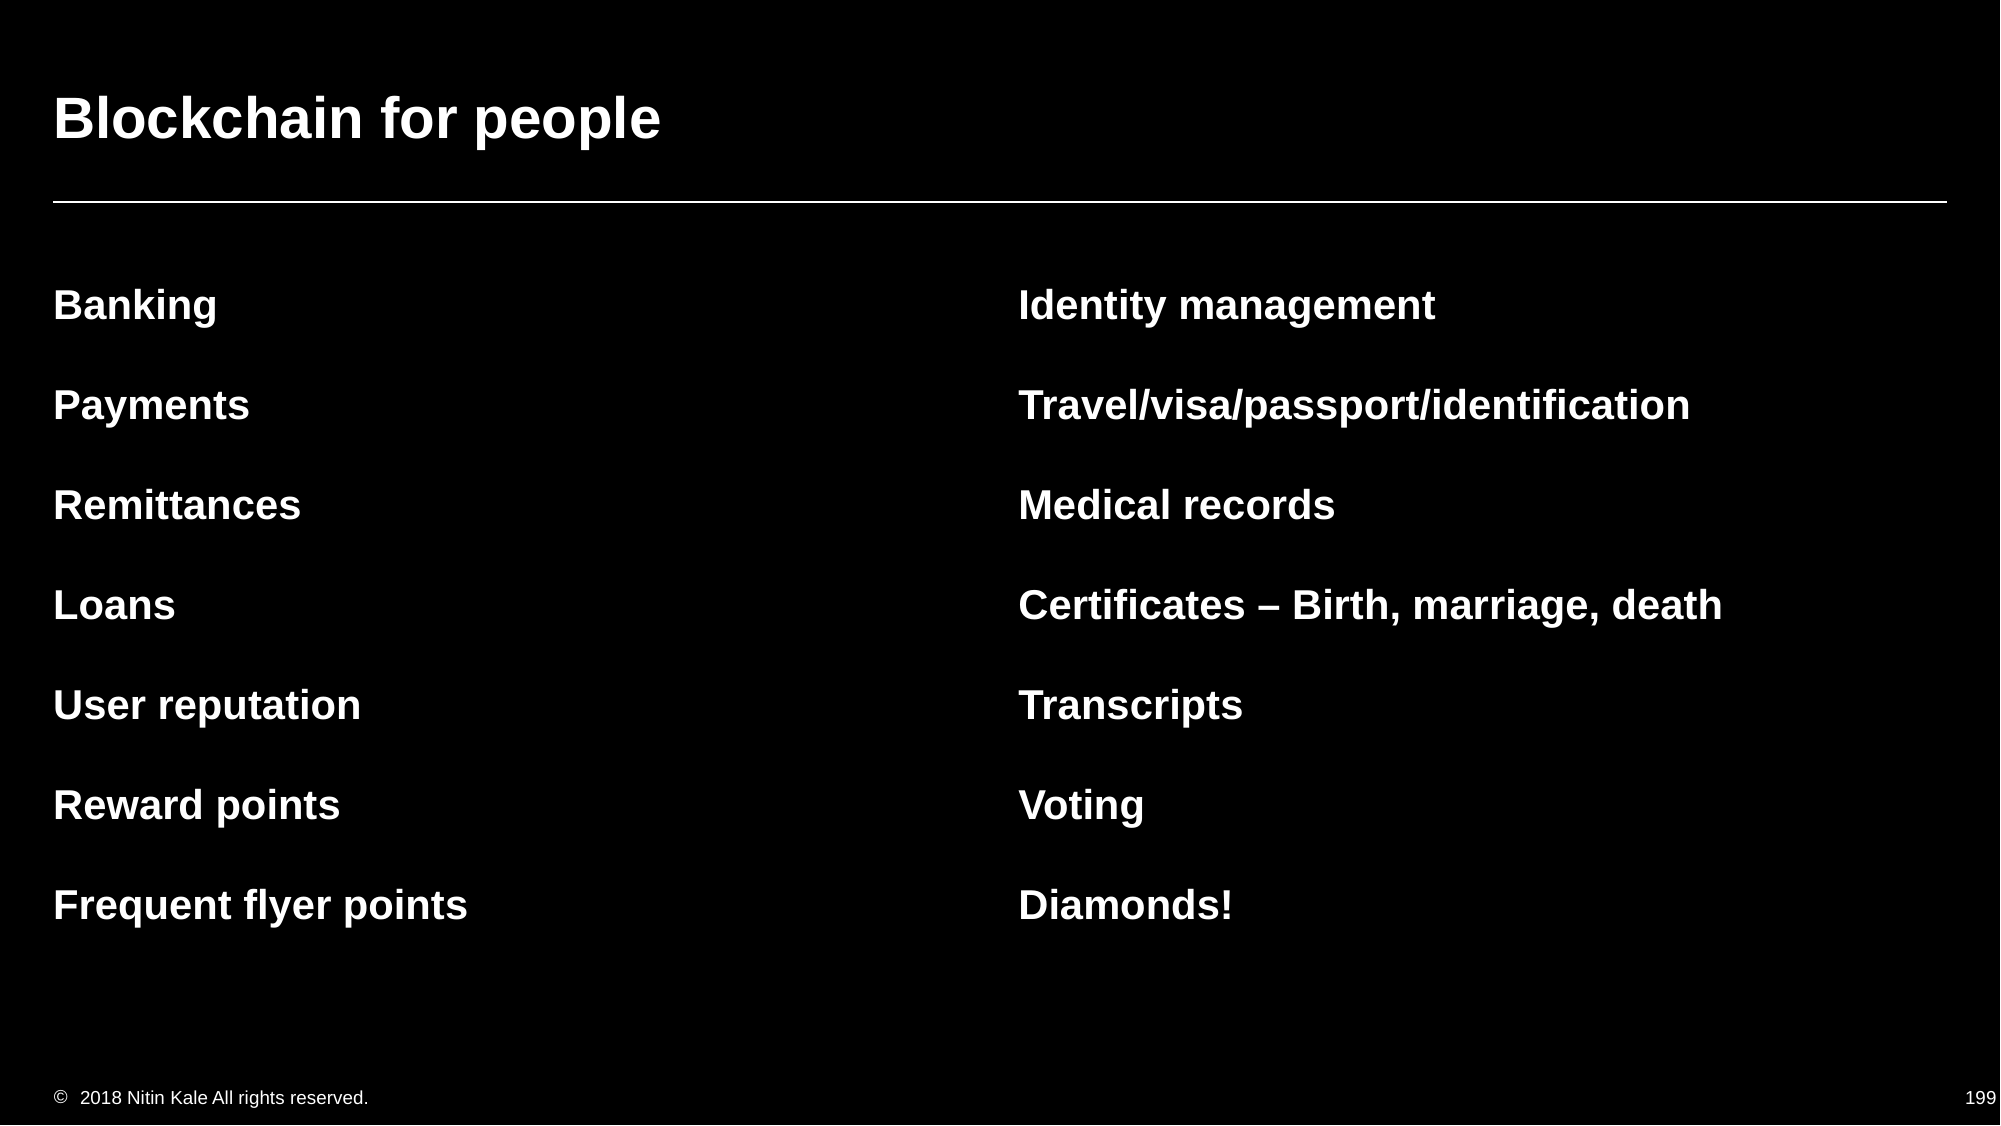

# Blockchain for people
Banking
Payments
Remittances
Loans
User reputation
Reward points
Frequent flyer points

Identity management
Travel/visa/passport/identification
Medical records
Certificates – Birth, marriage, death
Transcripts
Voting
Diamonds!